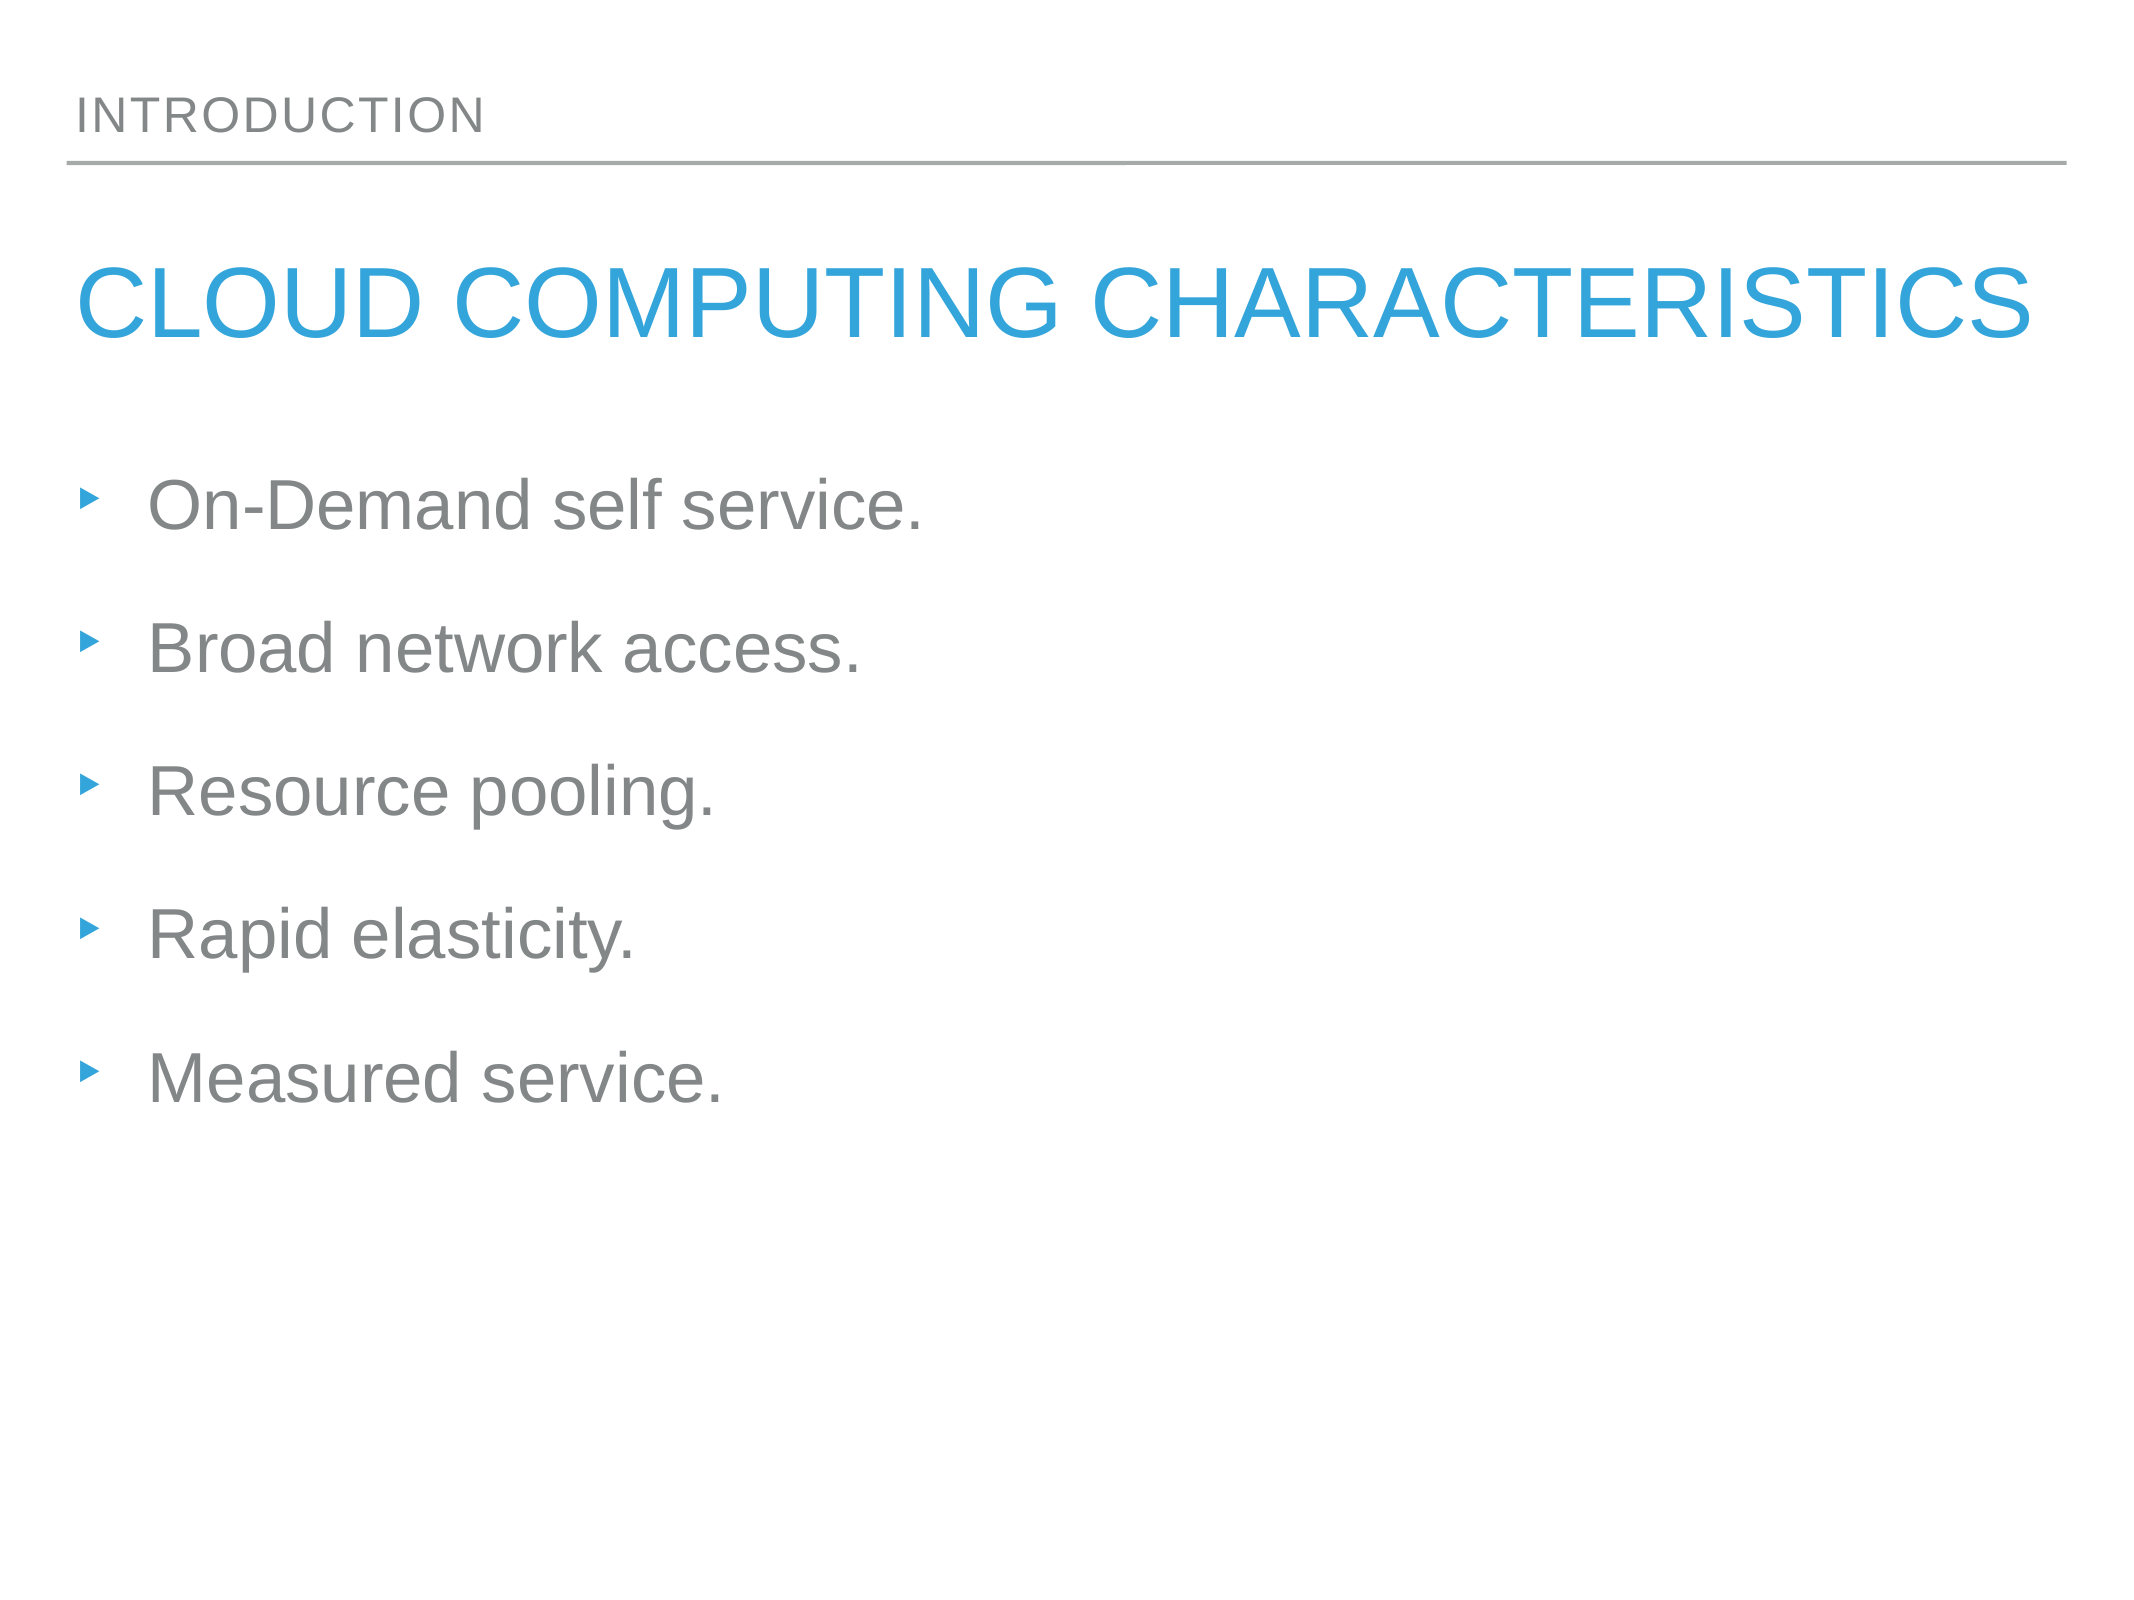

Introduction
# Cloud computing characteristics
On-Demand self service.
Broad network access.
Resource pooling.
Rapid elasticity.
Measured service.